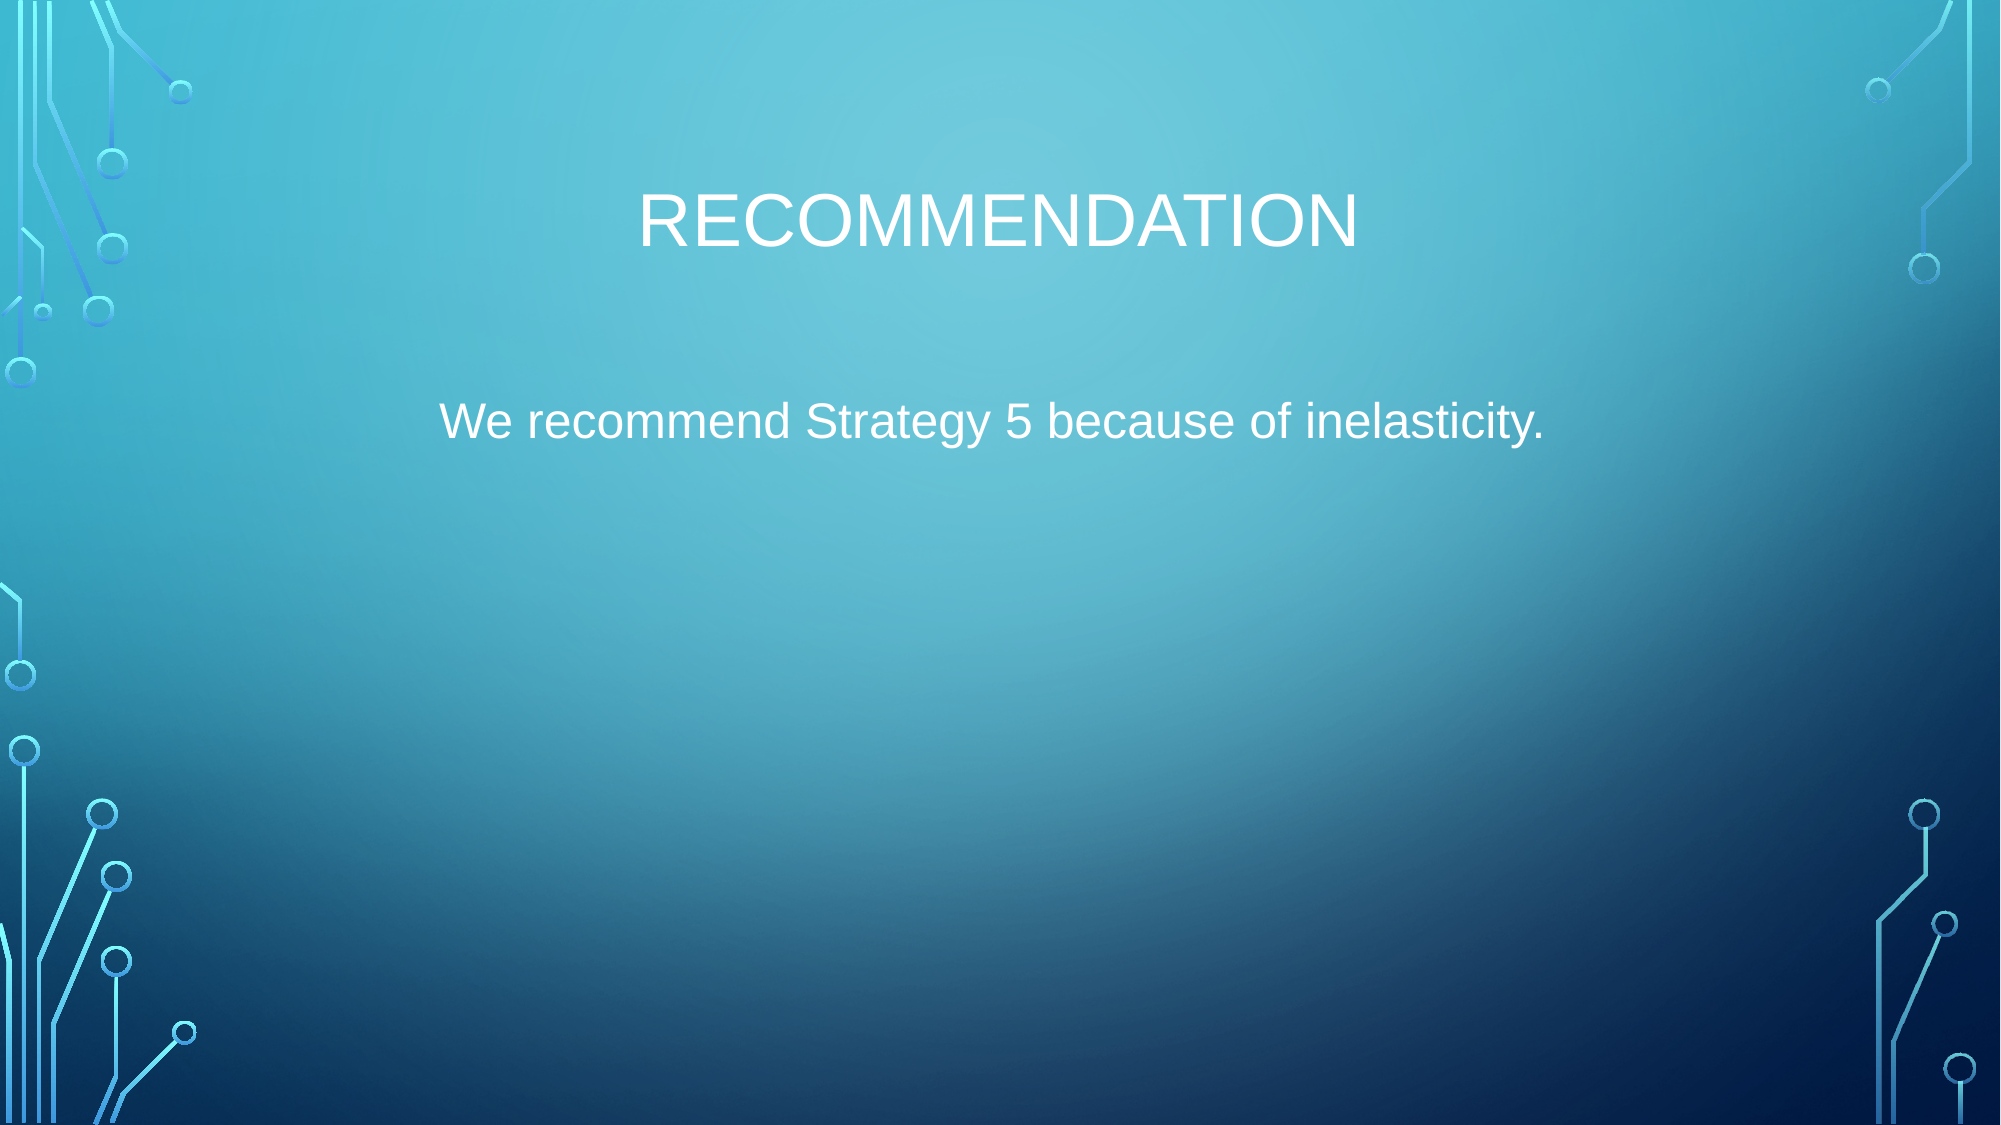

# Recommendation
We recommend Strategy 5 because of inelasticity.